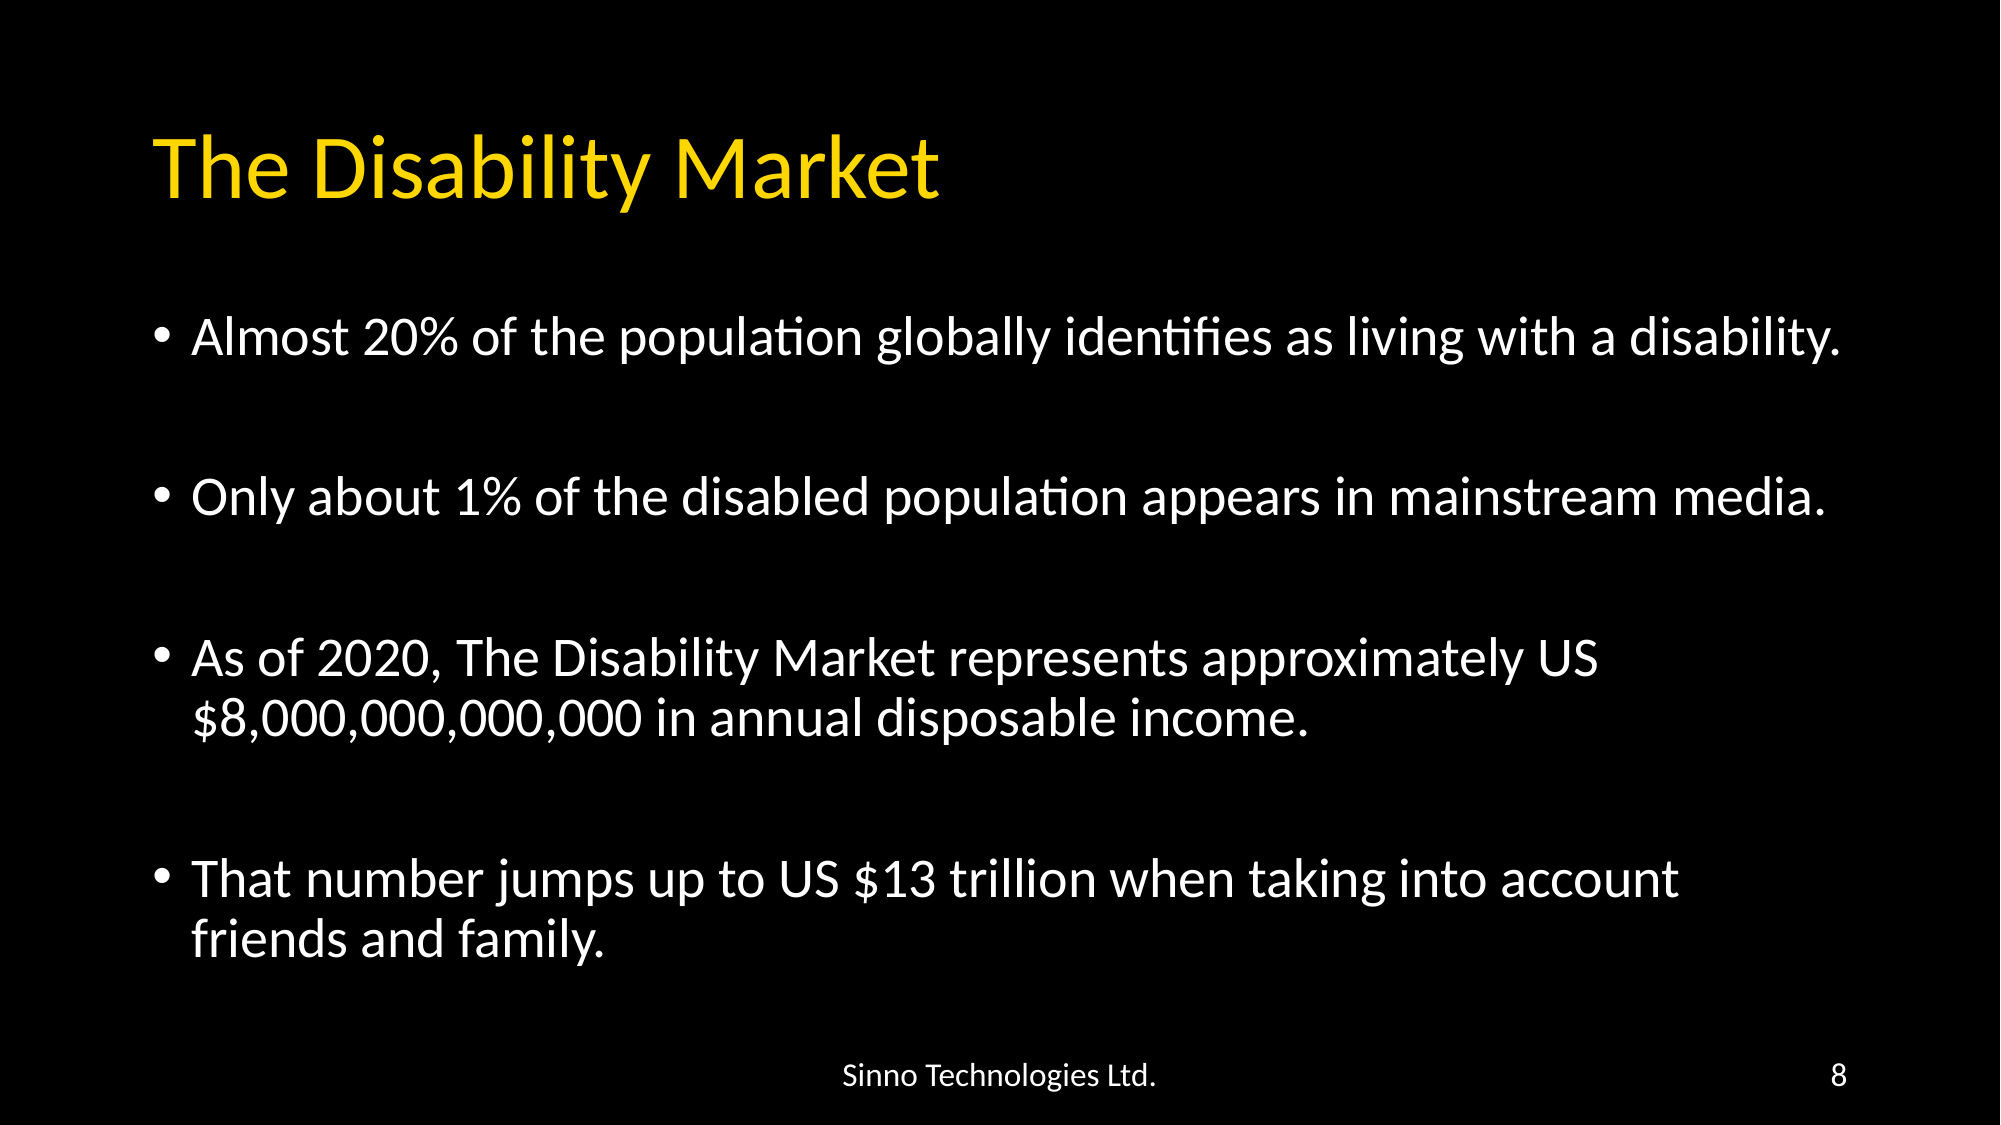

# The Disability Market
Almost 20% of the population globally identifies as living with a disability.

Only about 1% of the disabled population appears in mainstream media.

As of 2020, The Disability Market represents approximately US $8,000,000,000,000 in annual disposable income.

That number jumps up to US $13 trillion when taking into account friends and family.

Sinno Technologies Ltd.
8